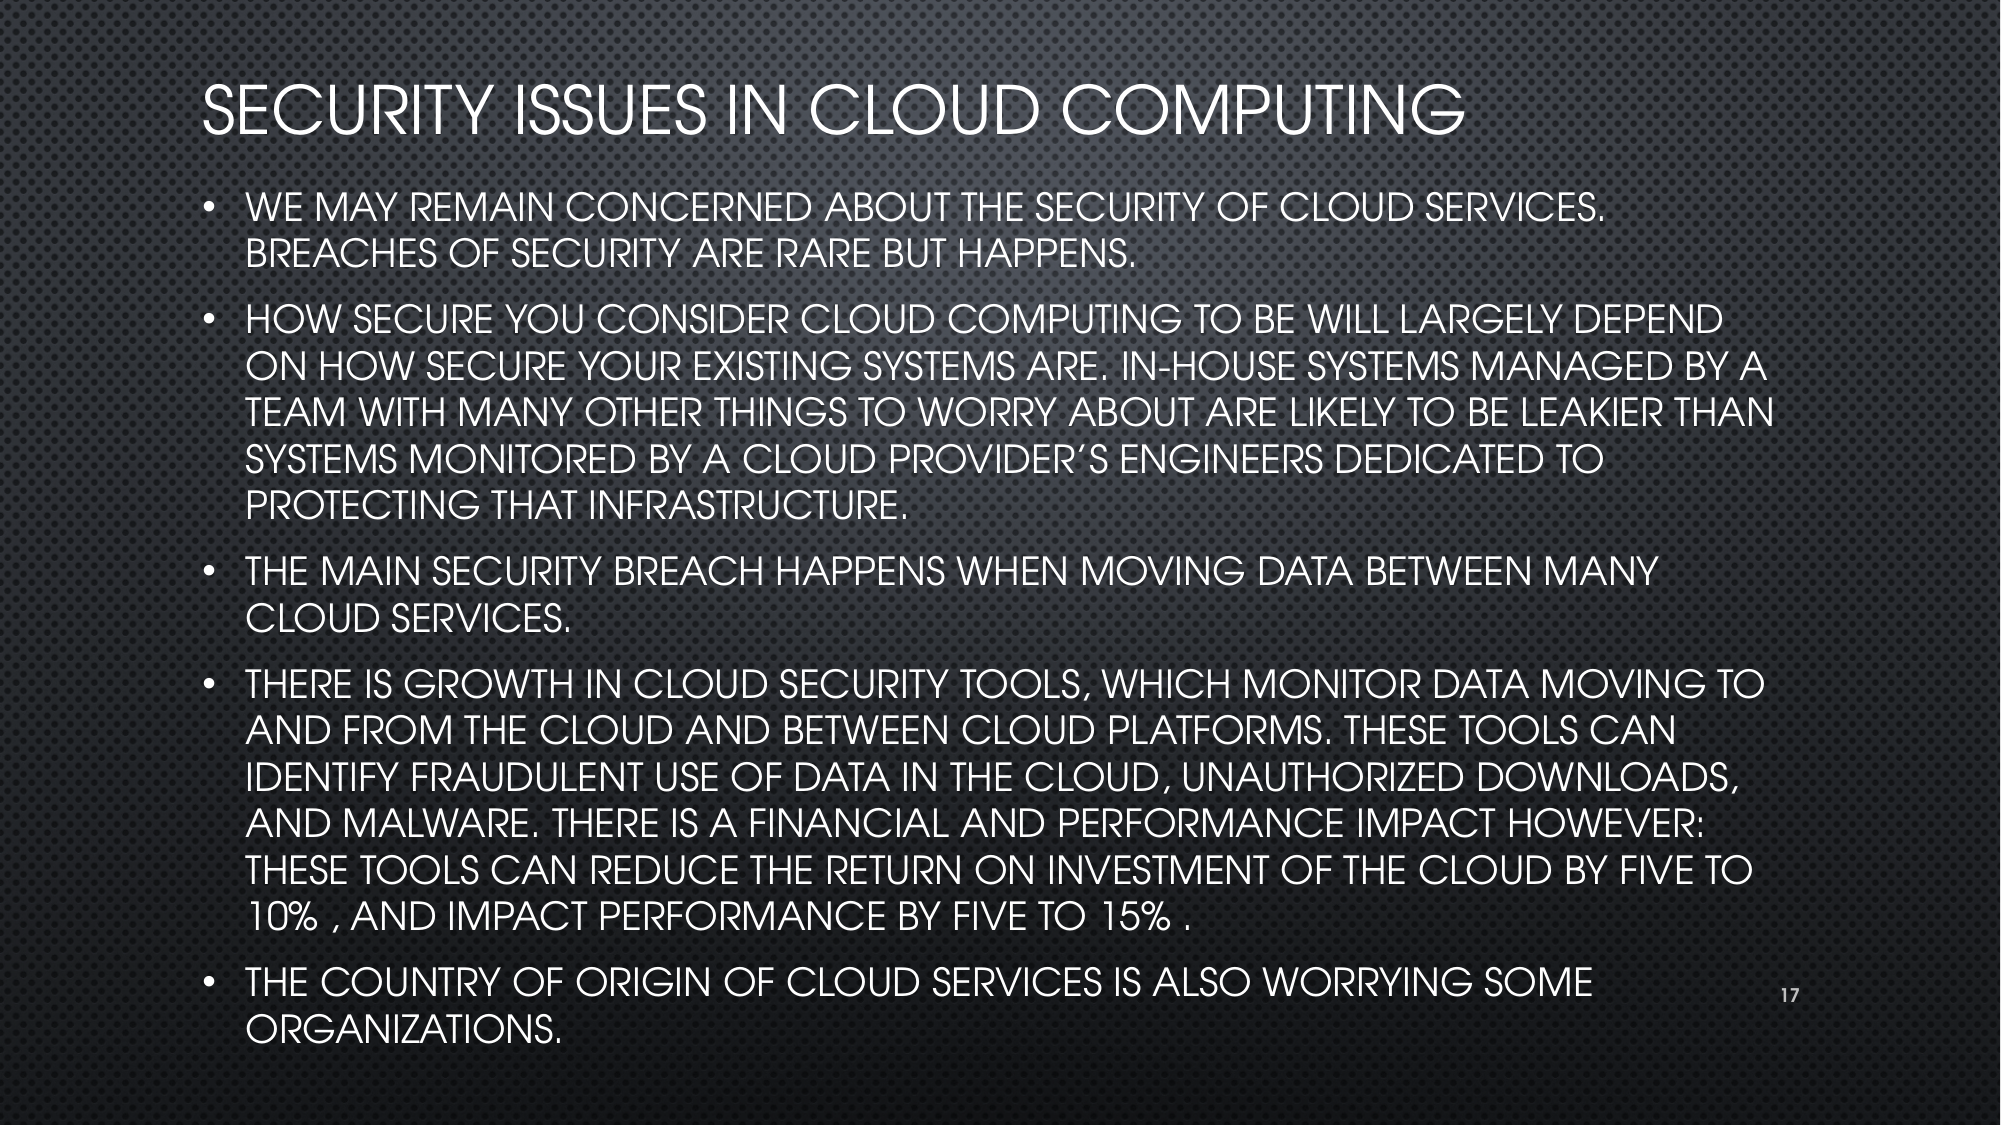

# Security issues in cloud computing
We may remain concerned about the security of cloud services. breaches of security are rare but happens.
How secure you consider cloud computing to be will largely depend on how secure your existing systems are. In-house systems managed by a team with many other things to worry about are likely to be leakier than systems monitored by a cloud provider’s engineers dedicated to protecting that infrastructure.
The main security breach happens when moving data between many cloud services.
There is growth in cloud security tools, which monitor data moving to and from the cloud and between cloud platforms. These tools can identify fraudulent use of data in the cloud, unauthorized downloads, and malware. There is a financial and performance impact however: these tools can reduce the return on investment of the cloud by five to 10% , and impact performance by five to 15% .
The country of origin of cloud services is also worrying some organizations.

17